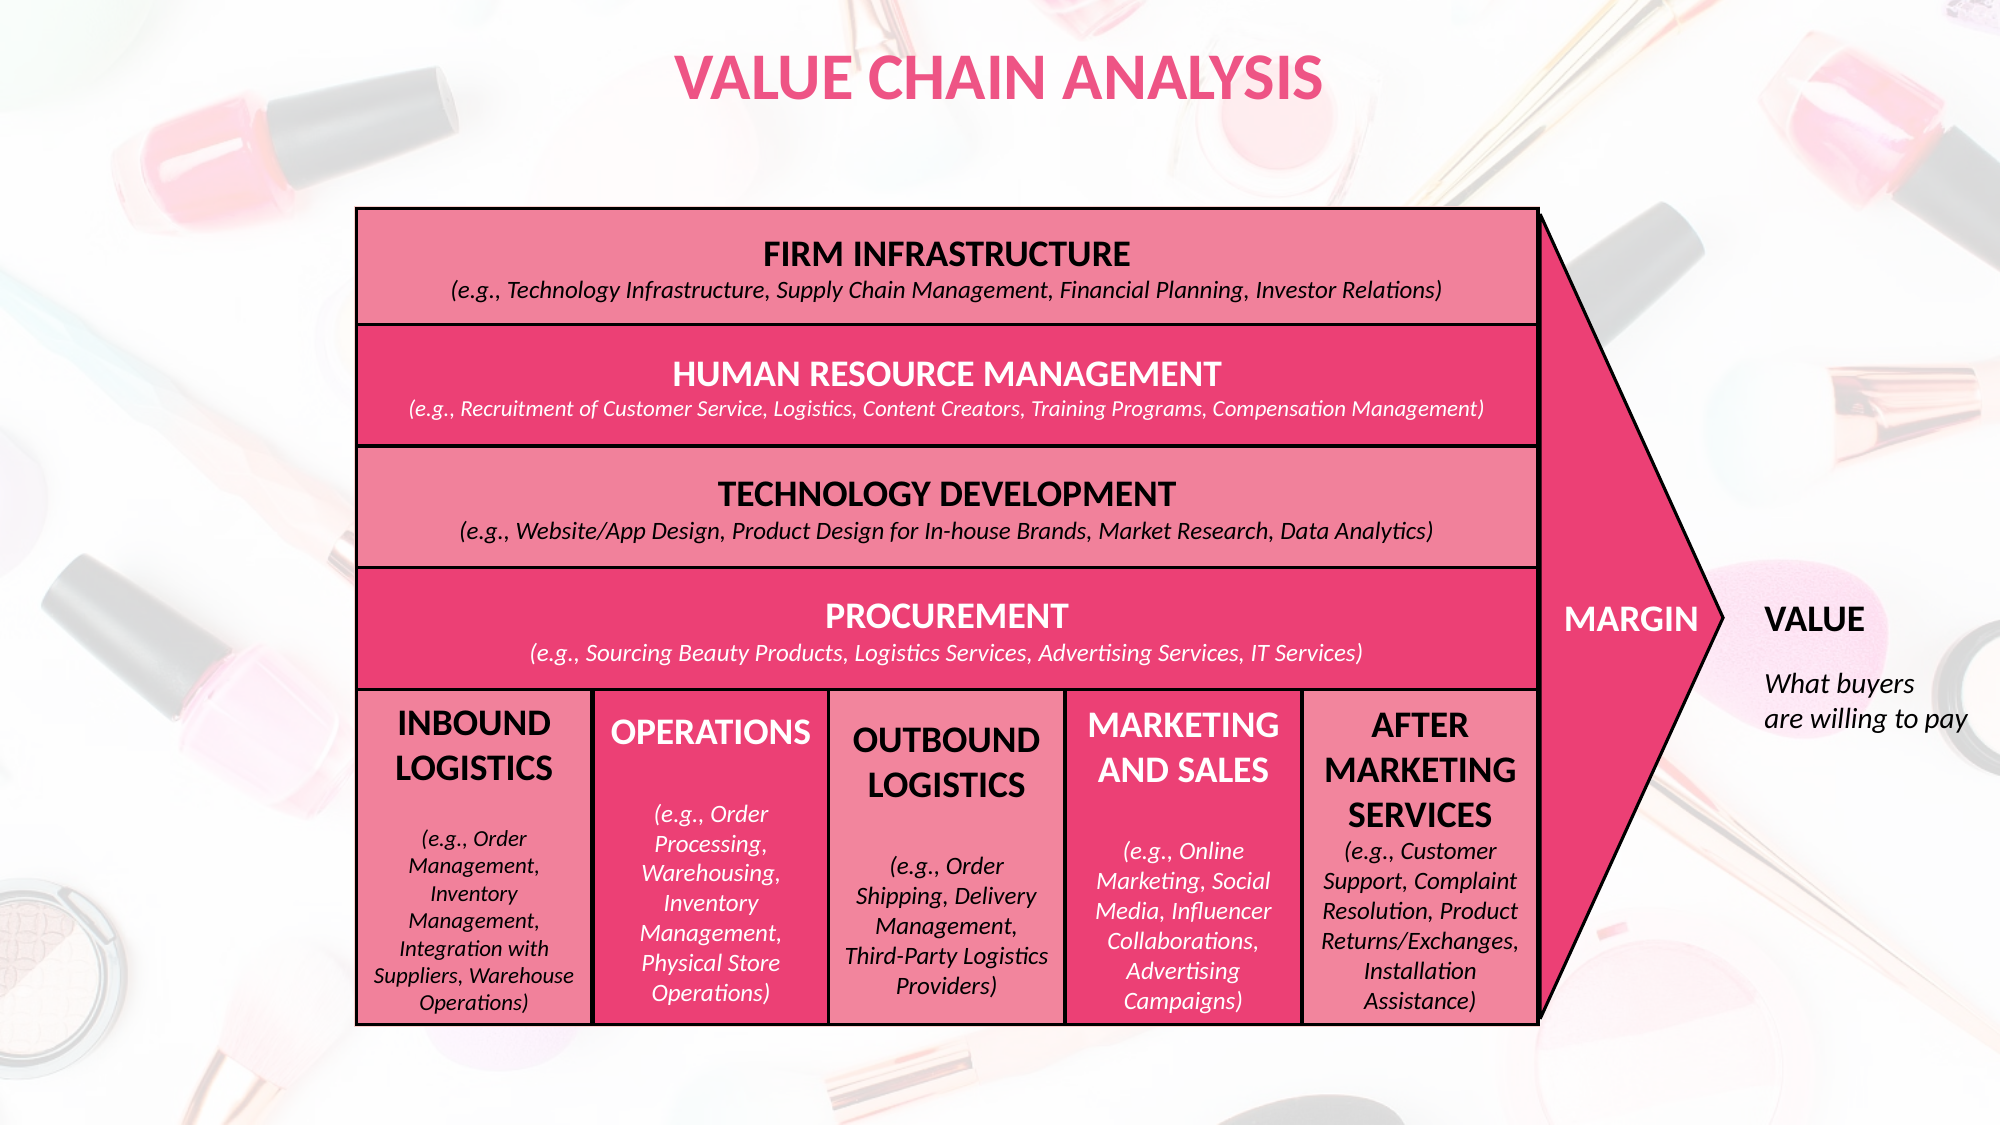

# VALUE CHAIN ANALYSIS

FIRM INFRASTRUCTURE
(e.g., Technology Infrastructure, Supply Chain Management, Financial Planning, Investor Relations)
HUMAN RESOURCE MANAGEMENT
(e.g., Recruitment of Customer Service, Logistics, Content Creators, Training Programs, Compensation Management)
TECHNOLOGY DEVELOPMENT
(e.g., Website/App Design, Product Design for In-house Brands, Market Research, Data Analytics)

PROCUREMENT
(e.g., Sourcing Beauty Products, Logistics Services, Advertising Services, IT Services)
MARGIN
VALUE

What buyers
are willing to pay
MARKETING AND SALES

(e.g., Online Marketing, Social Media, Influencer Collaborations, Advertising Campaigns)
AFTER MARKETING SERVICES
(e.g., Customer Support, Complaint Resolution, Product Returns/Exchanges, Installation Assistance)
OPERATIONS

(e.g., Order Processing, Warehousing, Inventory Management, Physical Store Operations)
OUTBOUND LOGISTICS

(e.g., Order Shipping, Delivery Management, Third-Party Logistics Providers)
INBOUND LOGISTICS

(e.g., Order Management, Inventory Management, Integration with Suppliers, Warehouse Operations)